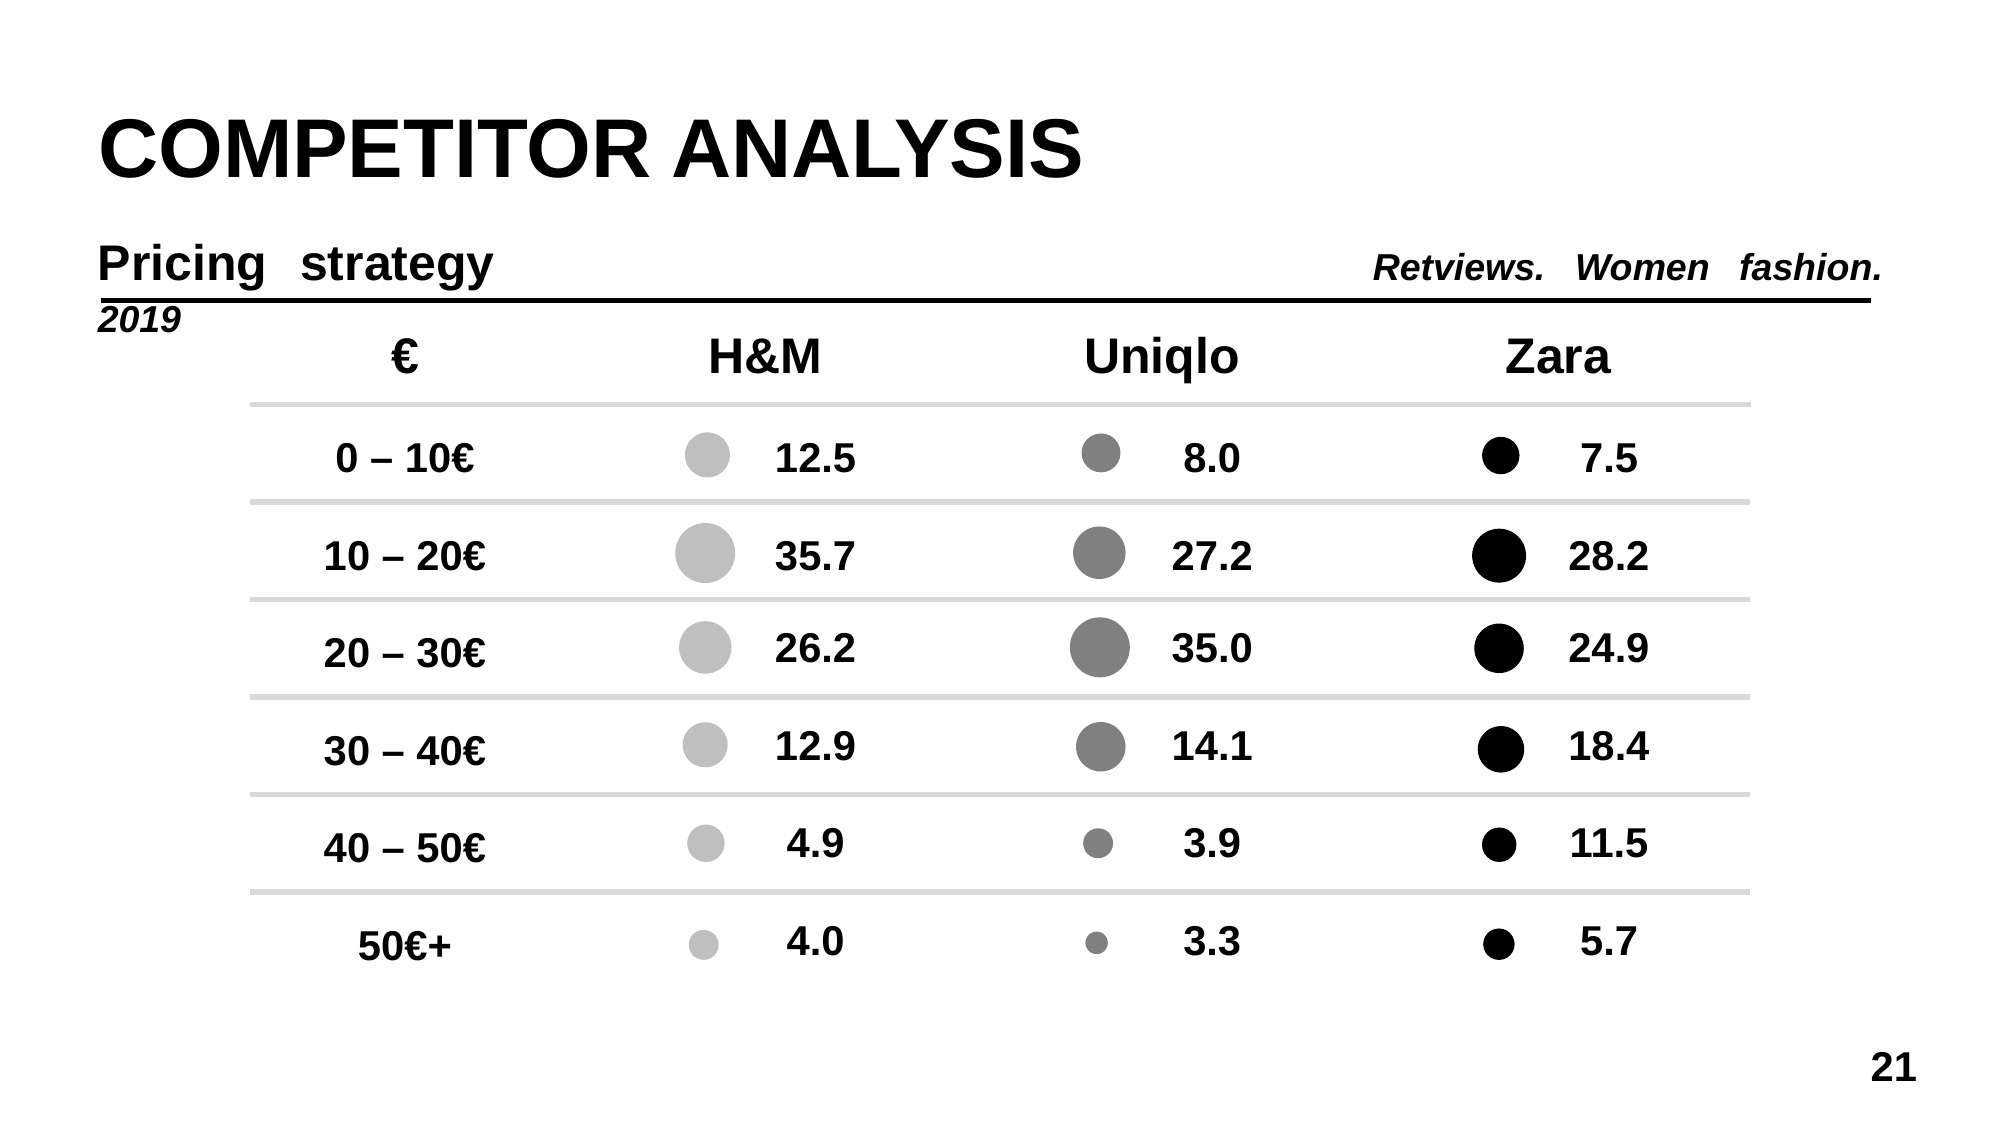

COMPETITOR ANALYSIS
Pricing strategy	Retviews. Women fashion. 2019
| € | H&M | Uniqlo | Zara |
| --- | --- | --- | --- |
| 0 – 10€ | 12.5 | 8.0 | 7.5 |
| 10 – 20€ | 35.7 | 27.2 | 28.2 |
| 20 – 30€ | 26.2 | 35.0 | 24.9 |
| 30 – 40€ | 12.9 | 14.1 | 18.4 |
| 40 – 50€ | 4.9 | 3.9 | 11.5 |
| 50€+ | 4.0 | 3.3 | 5.7 |

21